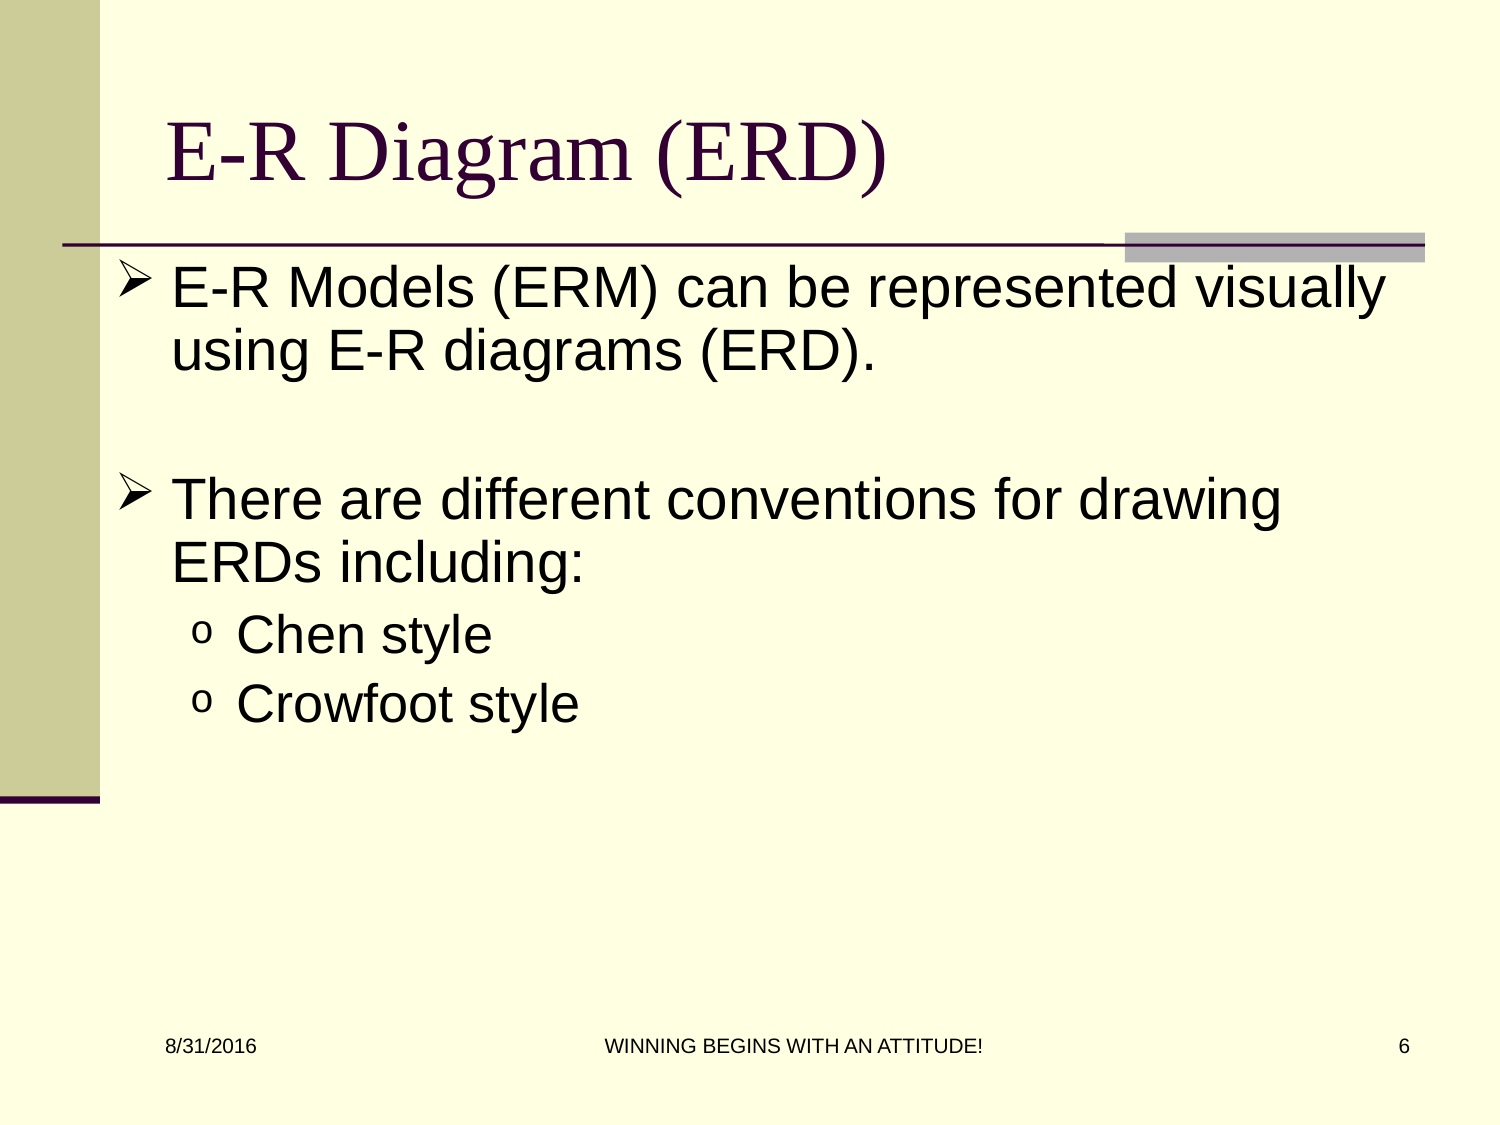

# E-R Diagram (ERD)
E-R Models (ERM) can be represented visually using E-R diagrams (ERD).

There are different conventions for drawing ERDs including:
Chen style
Crowfoot style

WINNING BEGINS WITH AN ATTITUDE!
6
8/31/2016